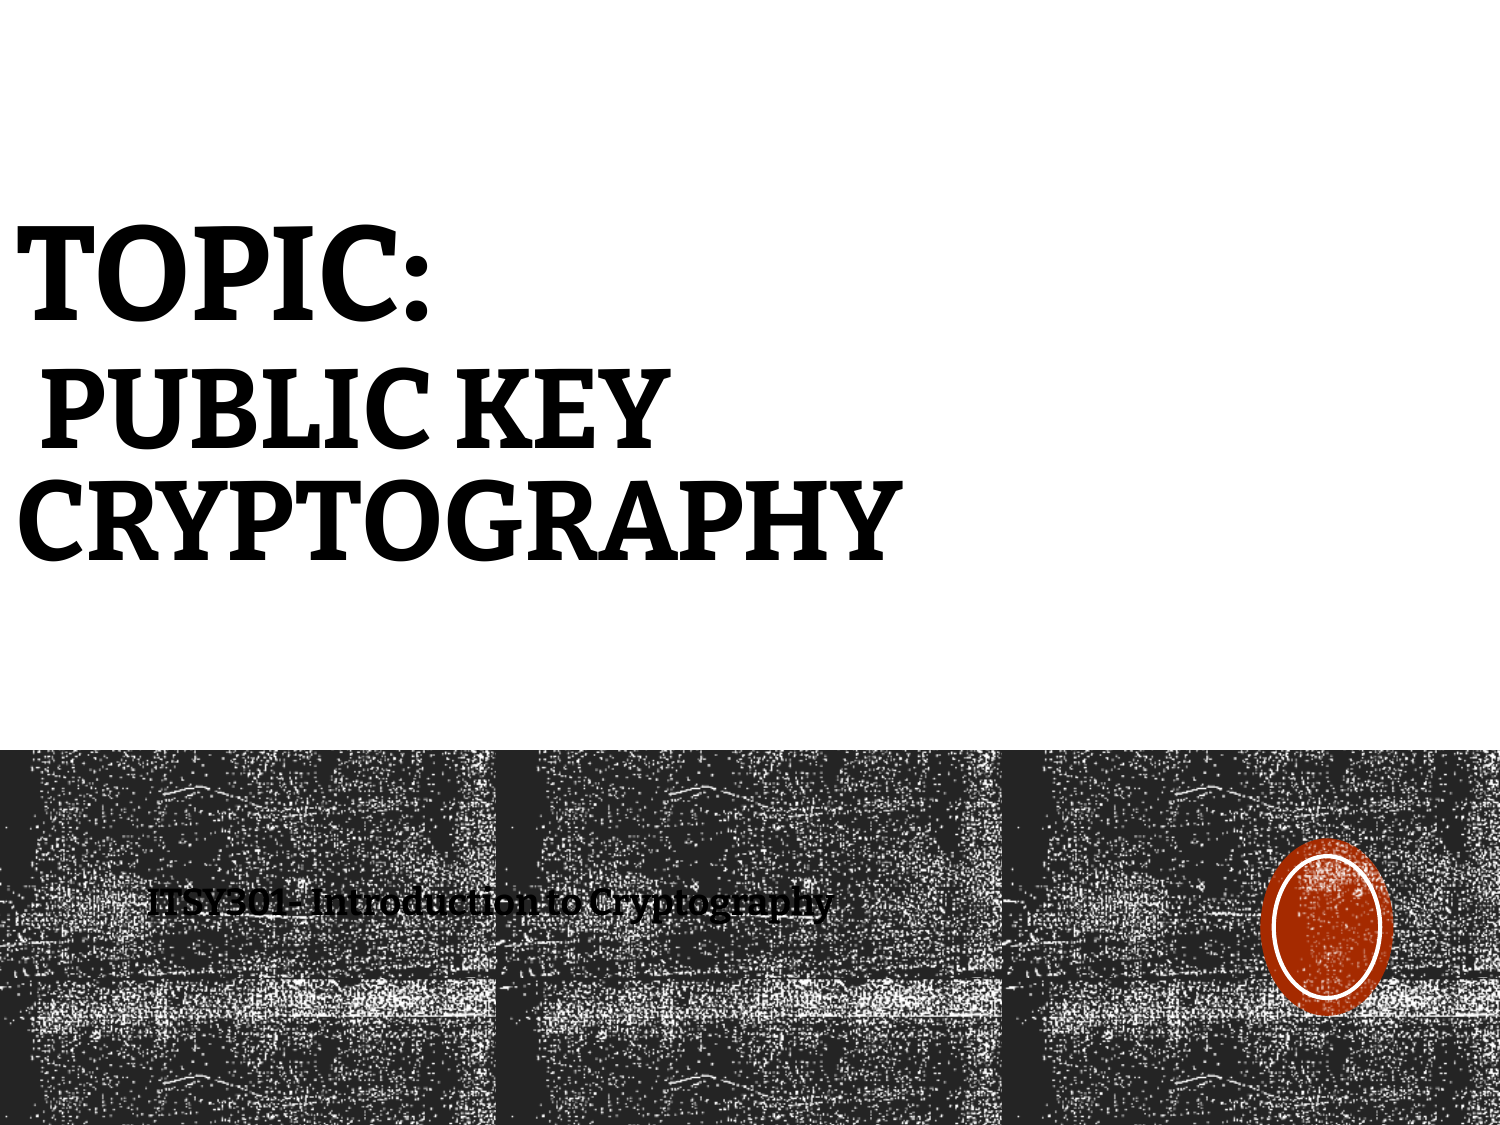

# Topic: Public Key Cryptography

ITSY301- Introduction to Cryptography